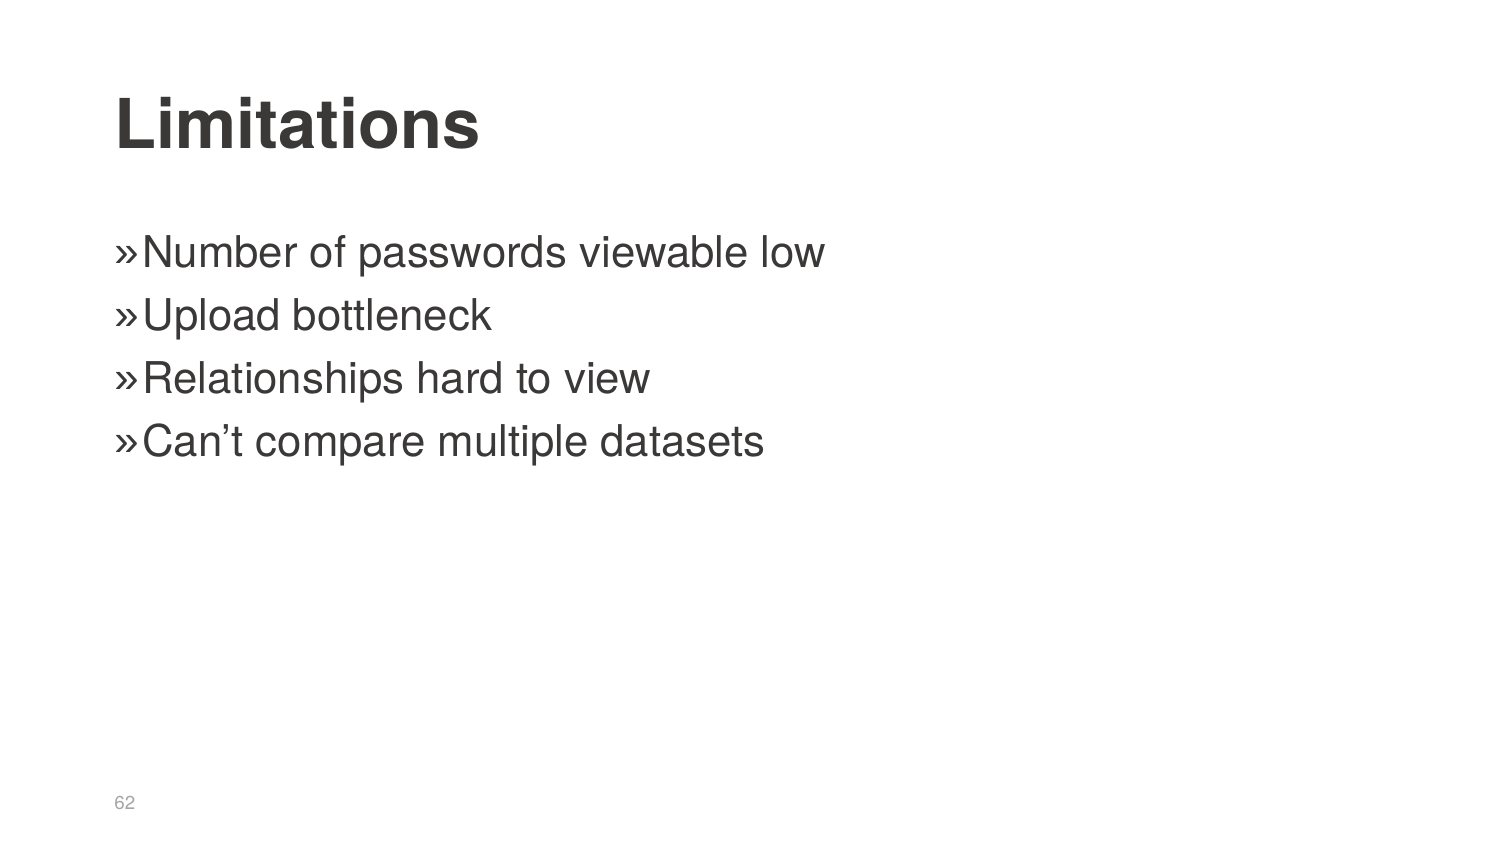

# Limitations
Number of passwords viewable low
Upload bottleneck
Relationships hard to view
Can’t compare multiple datasets
62